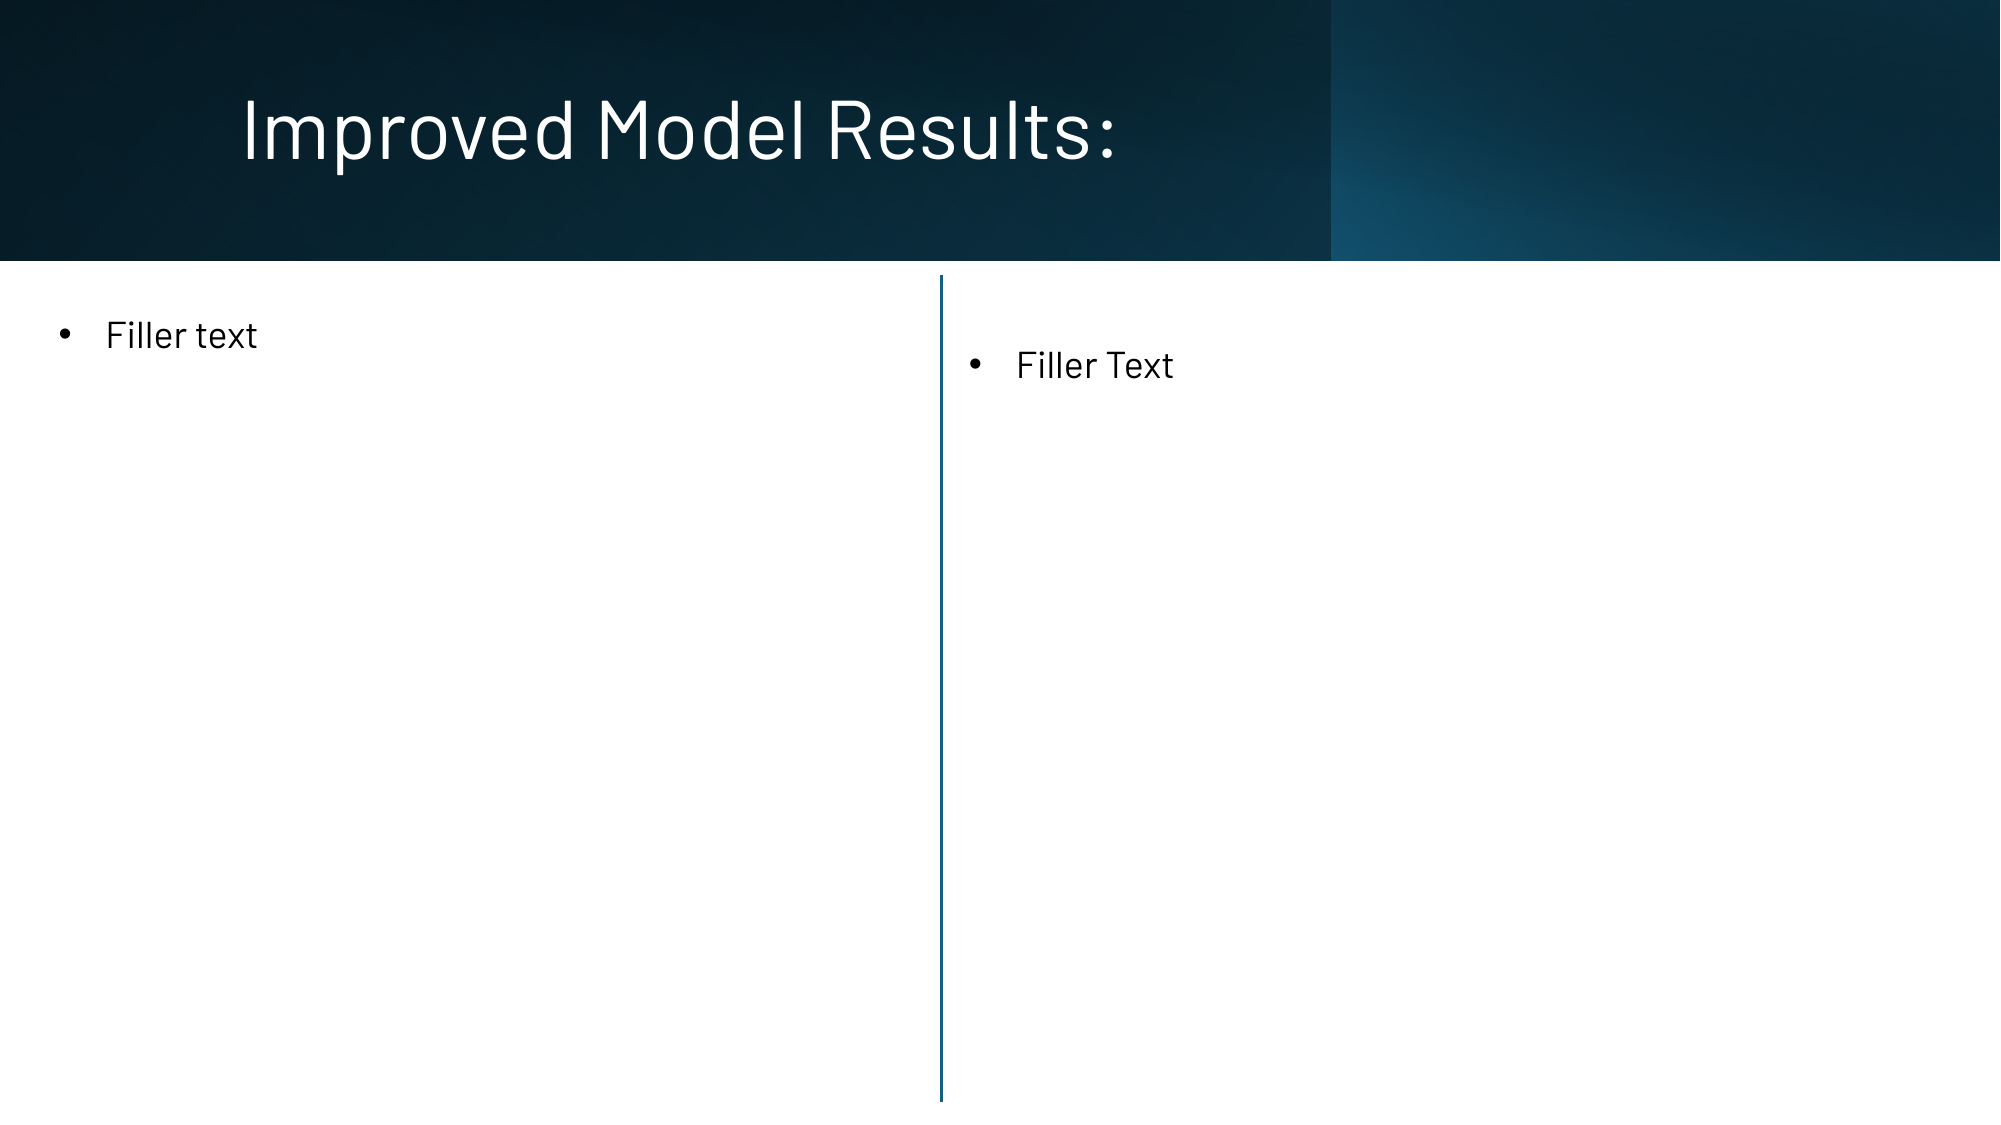

# Improved Model Results:
Filler text
Filler Text